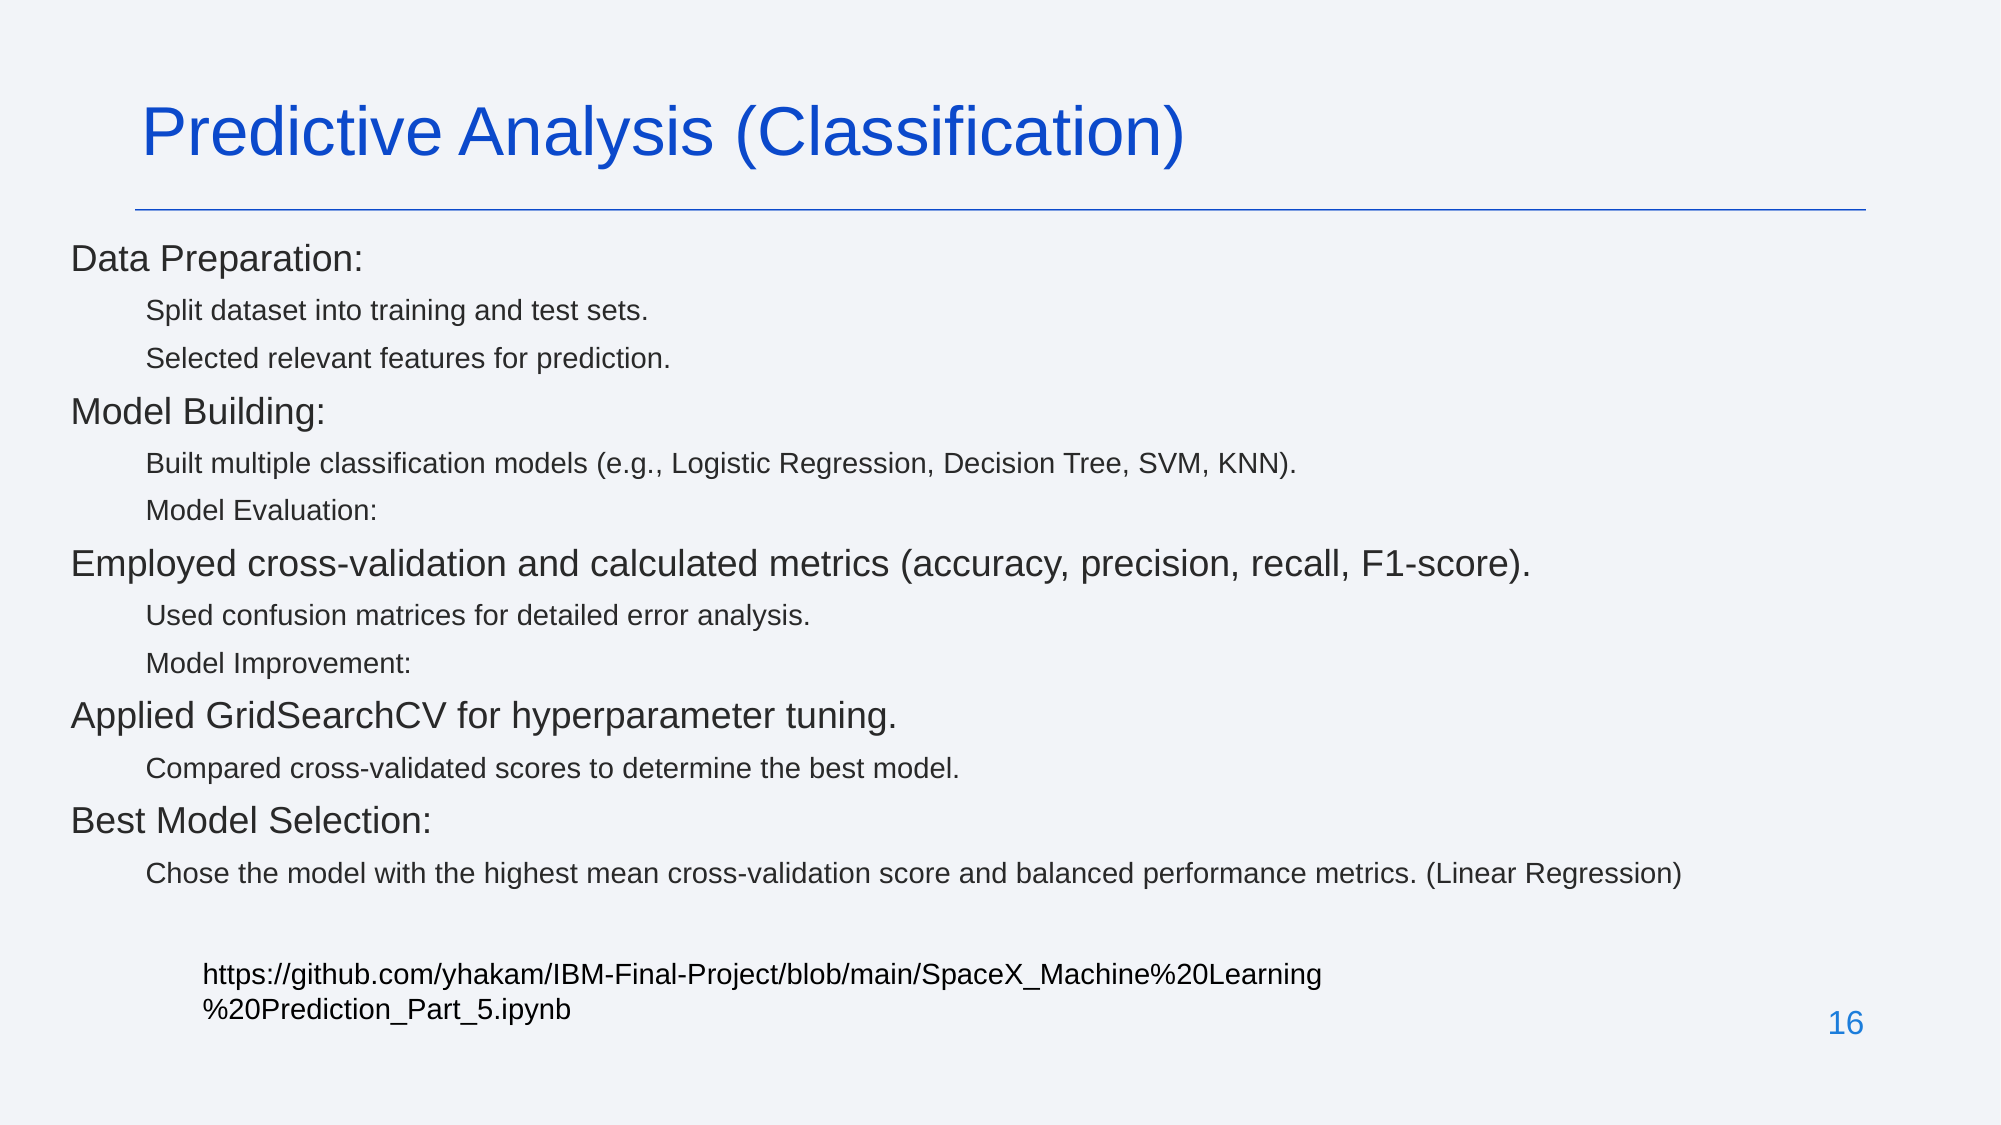

Predictive Analysis (Classification)
Data Preparation:
Split dataset into training and test sets.
Selected relevant features for prediction.
Model Building:
Built multiple classification models (e.g., Logistic Regression, Decision Tree, SVM, KNN).
Model Evaluation:
Employed cross-validation and calculated metrics (accuracy, precision, recall, F1-score).
Used confusion matrices for detailed error analysis.
Model Improvement:
Applied GridSearchCV for hyperparameter tuning.
Compared cross-validated scores to determine the best model.
Best Model Selection:
Chose the model with the highest mean cross-validation score and balanced performance metrics. (Linear Regression)
https://github.com/yhakam/IBM-Final-Project/blob/main/SpaceX_Machine%20Learning%20Prediction_Part_5.ipynb
16